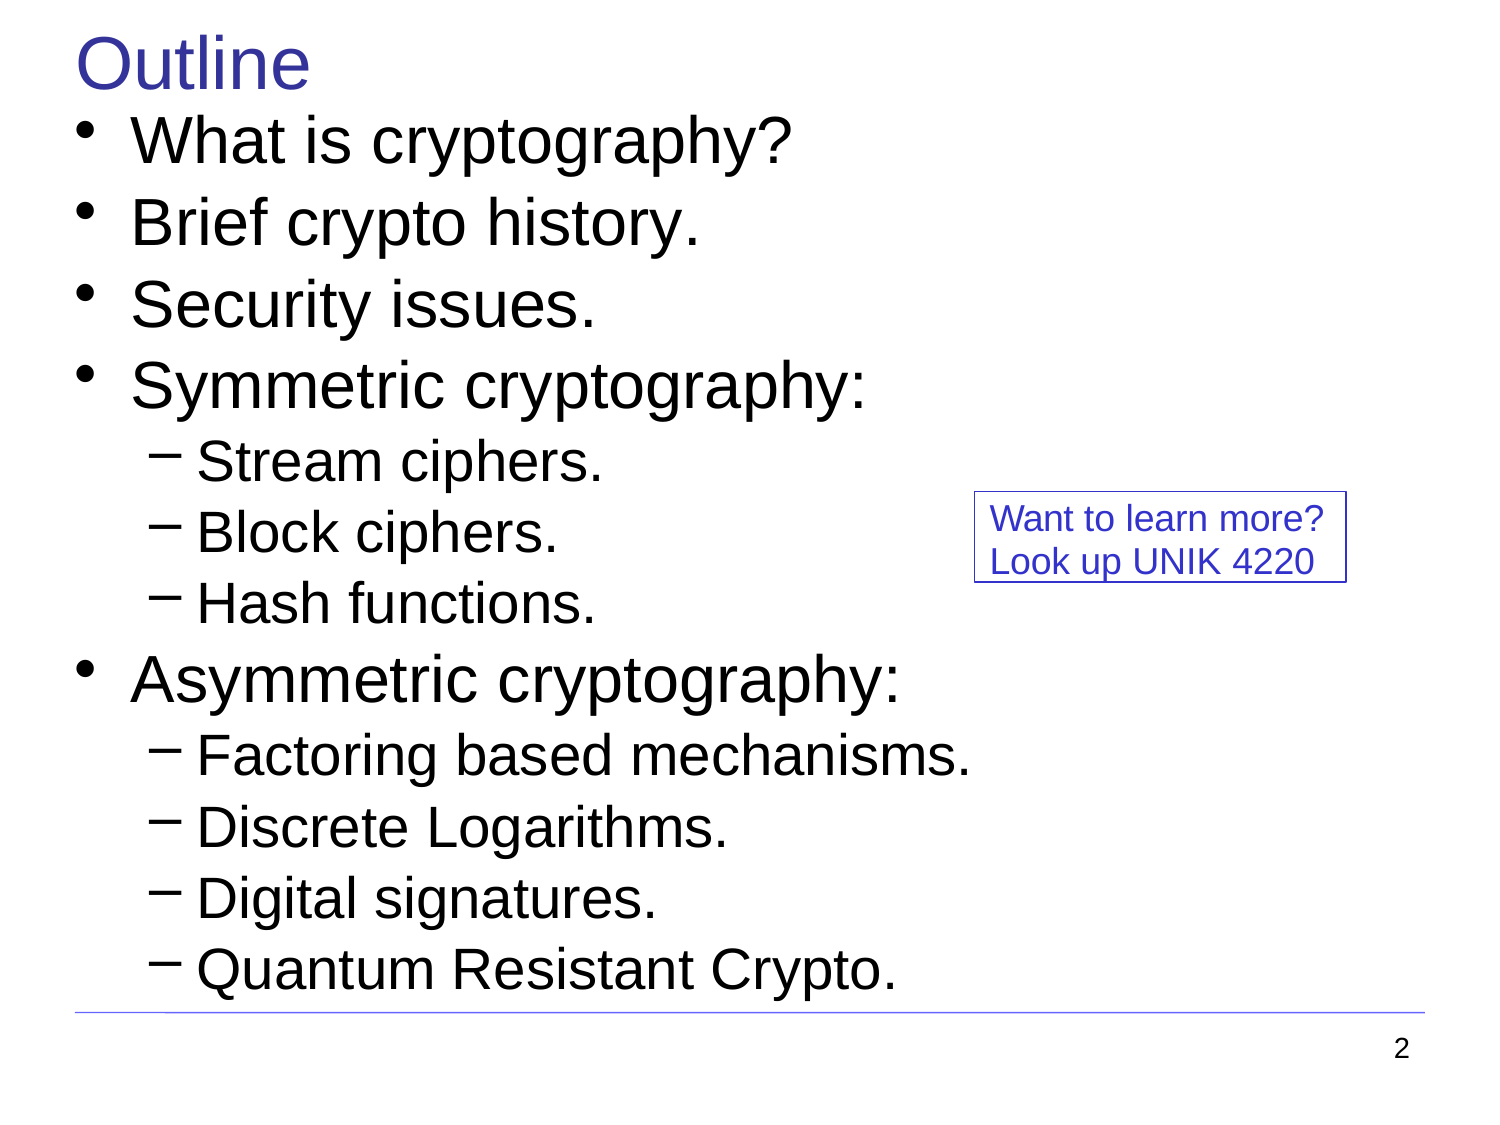

# Outline
What is cryptography?
Brief crypto history.
Security issues.
Symmetric cryptography:
Stream ciphers.
Block ciphers.
Hash functions.
Asymmetric cryptography:
Factoring based mechanisms.
Discrete Logarithms.
Digital signatures.
Quantum Resistant Crypto.
Want to learn more?
Look up UNIK 4220
2